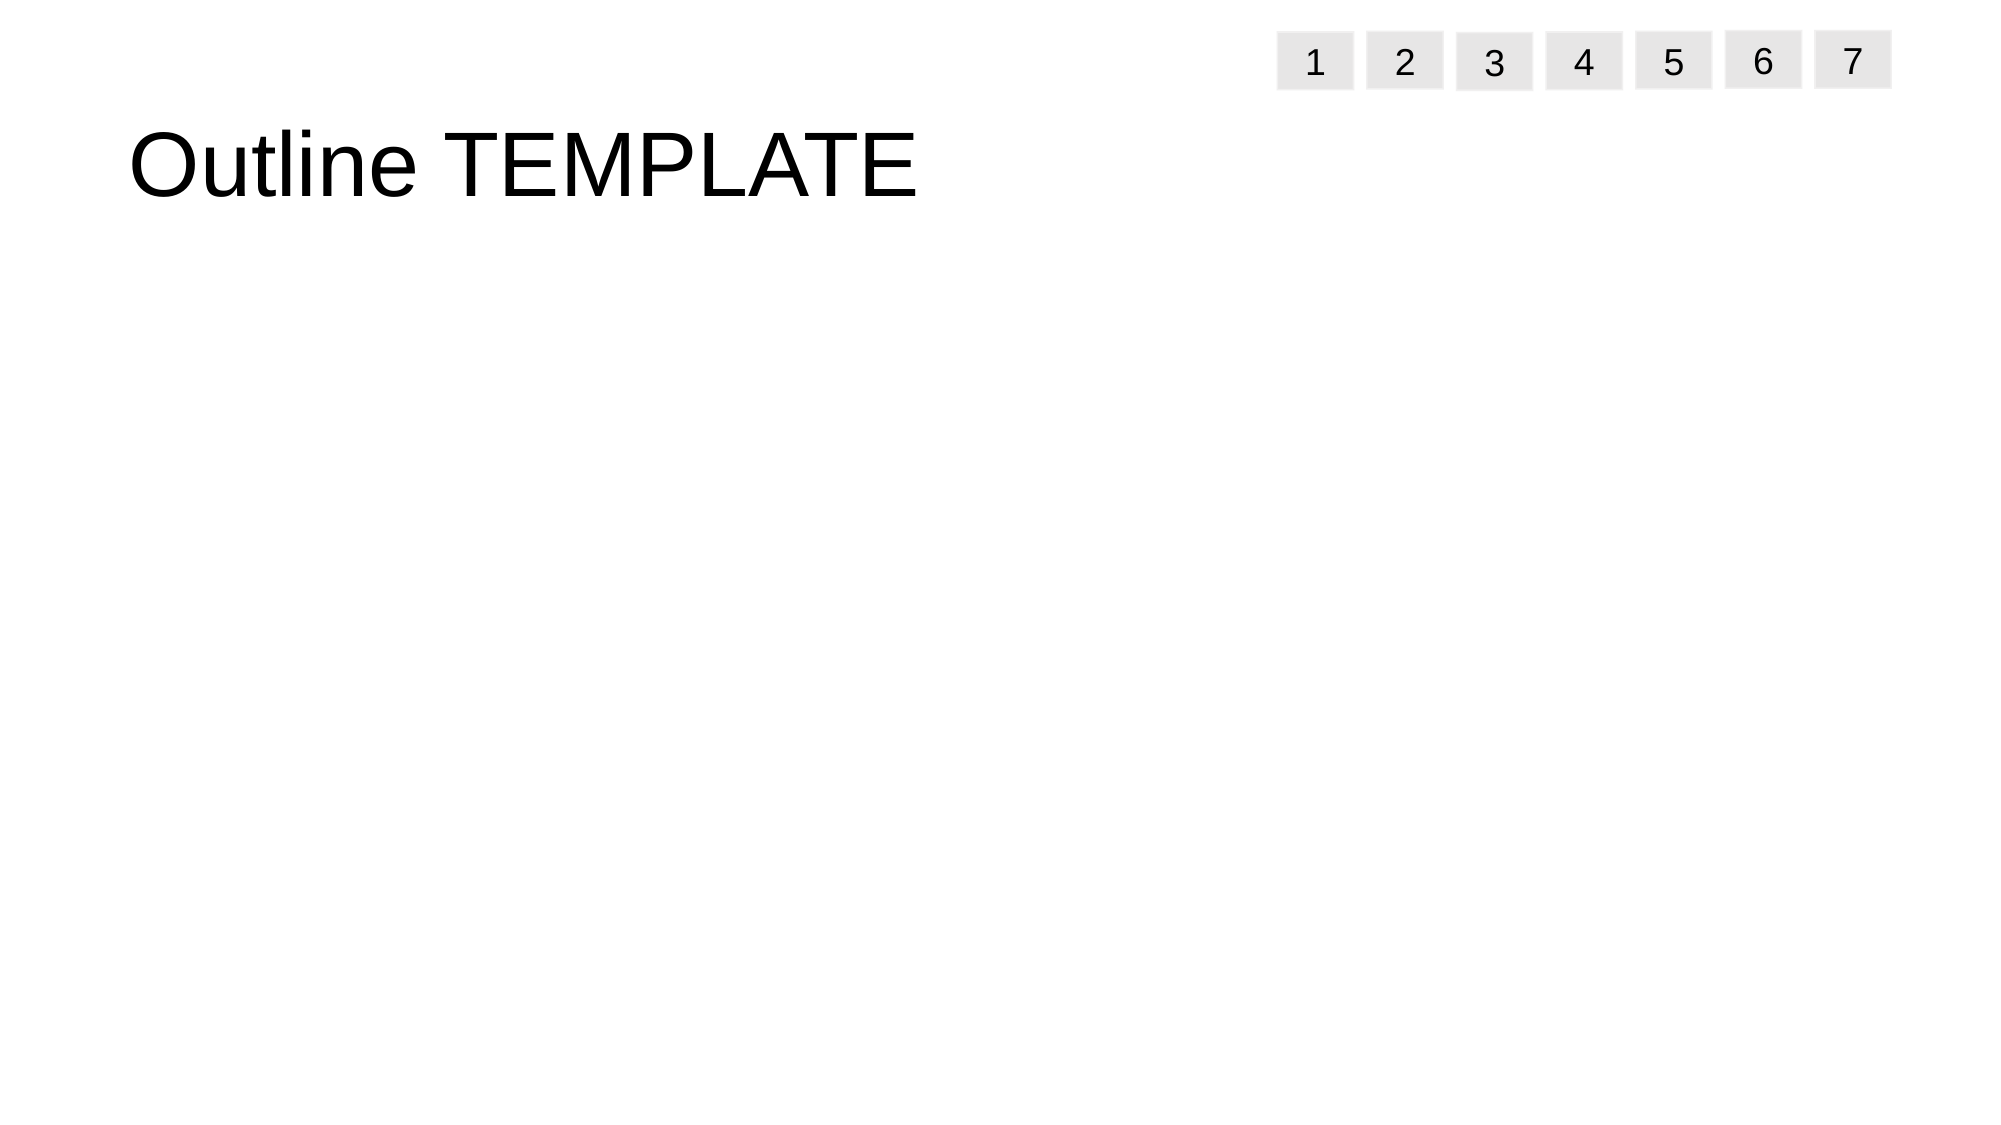

7
6
5
2
1
4
3
# Outline TEMPLATE